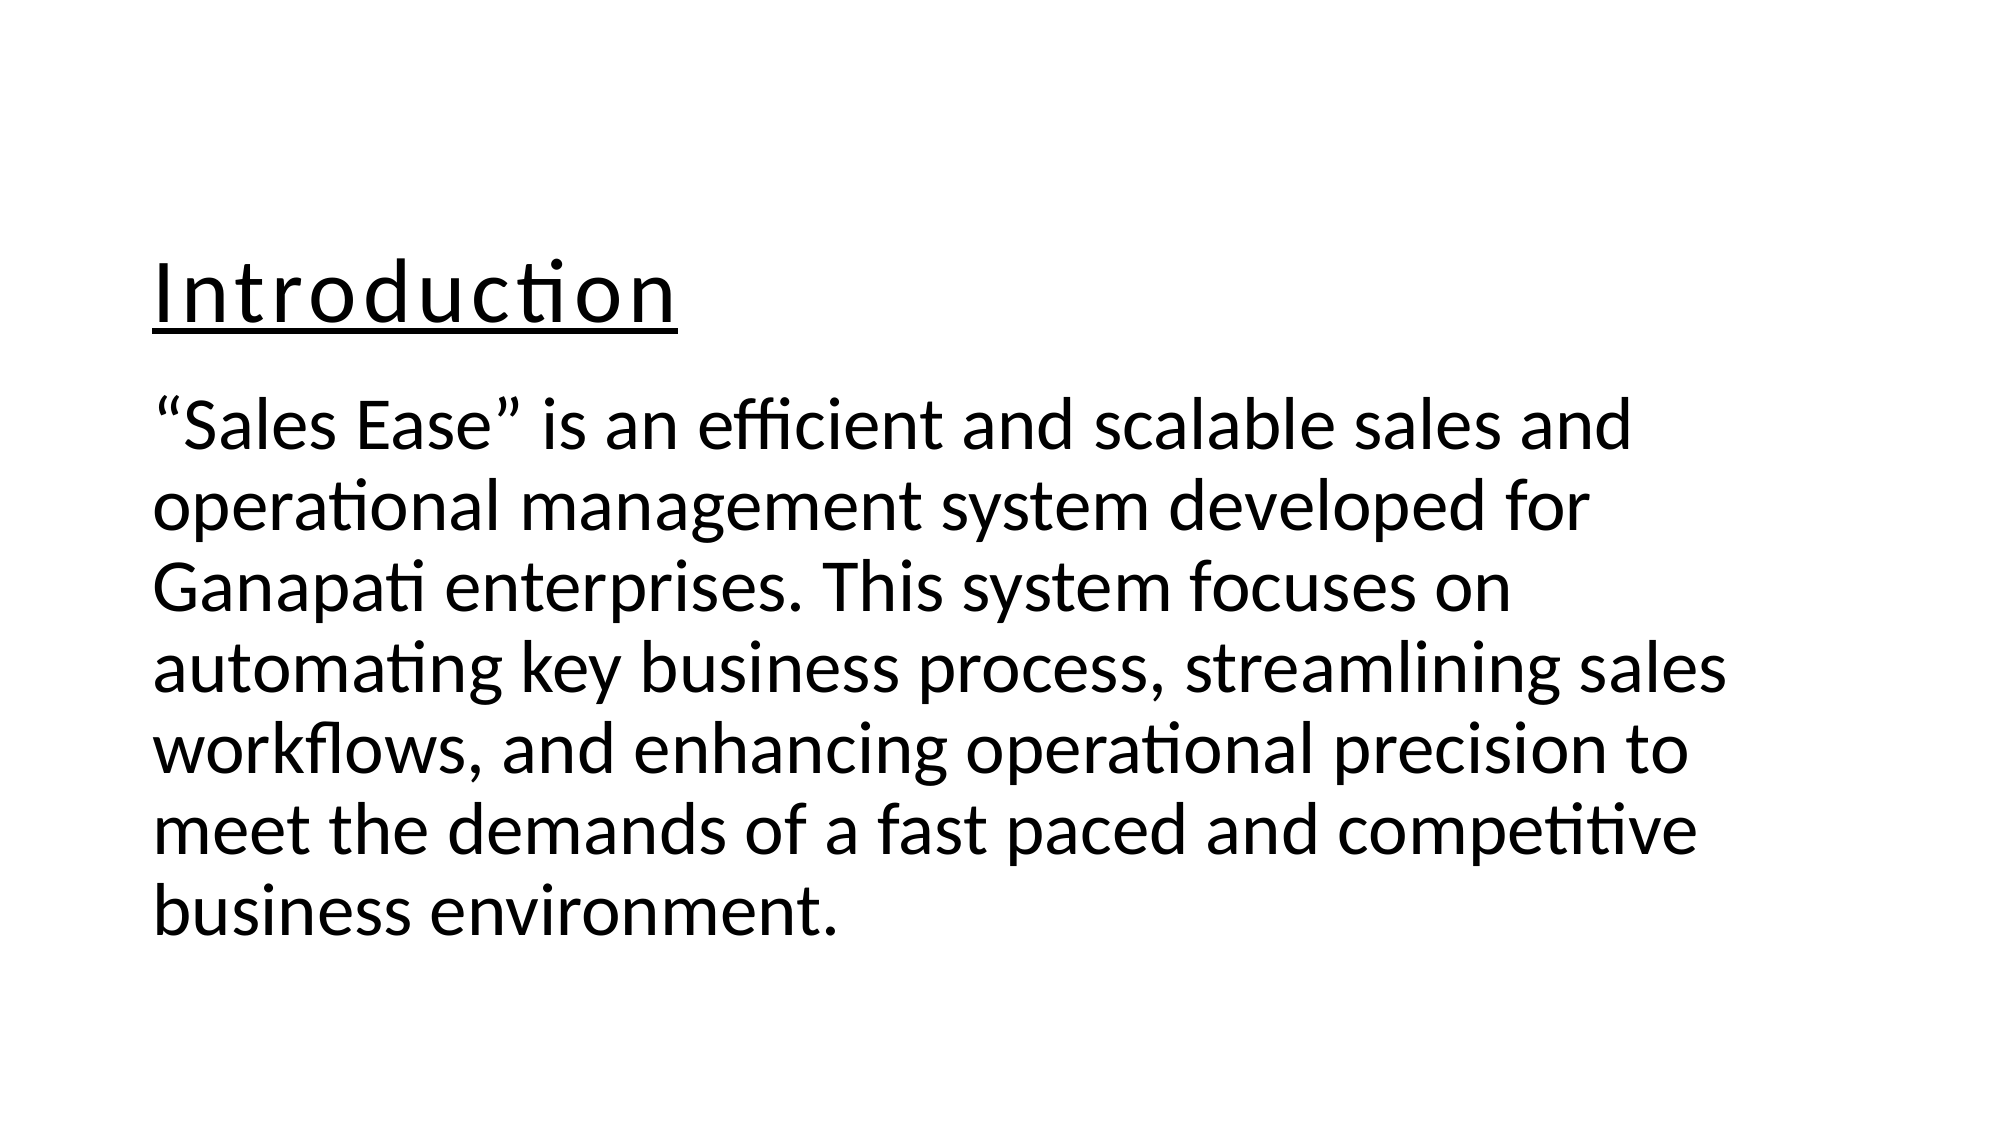

# Introduction
“Sales Ease” is an efficient and scalable sales and operational management system developed for Ganapati enterprises. This system focuses on automating key business process, streamlining sales workflows, and enhancing operational precision to meet the demands of a fast paced and competitive business environment.